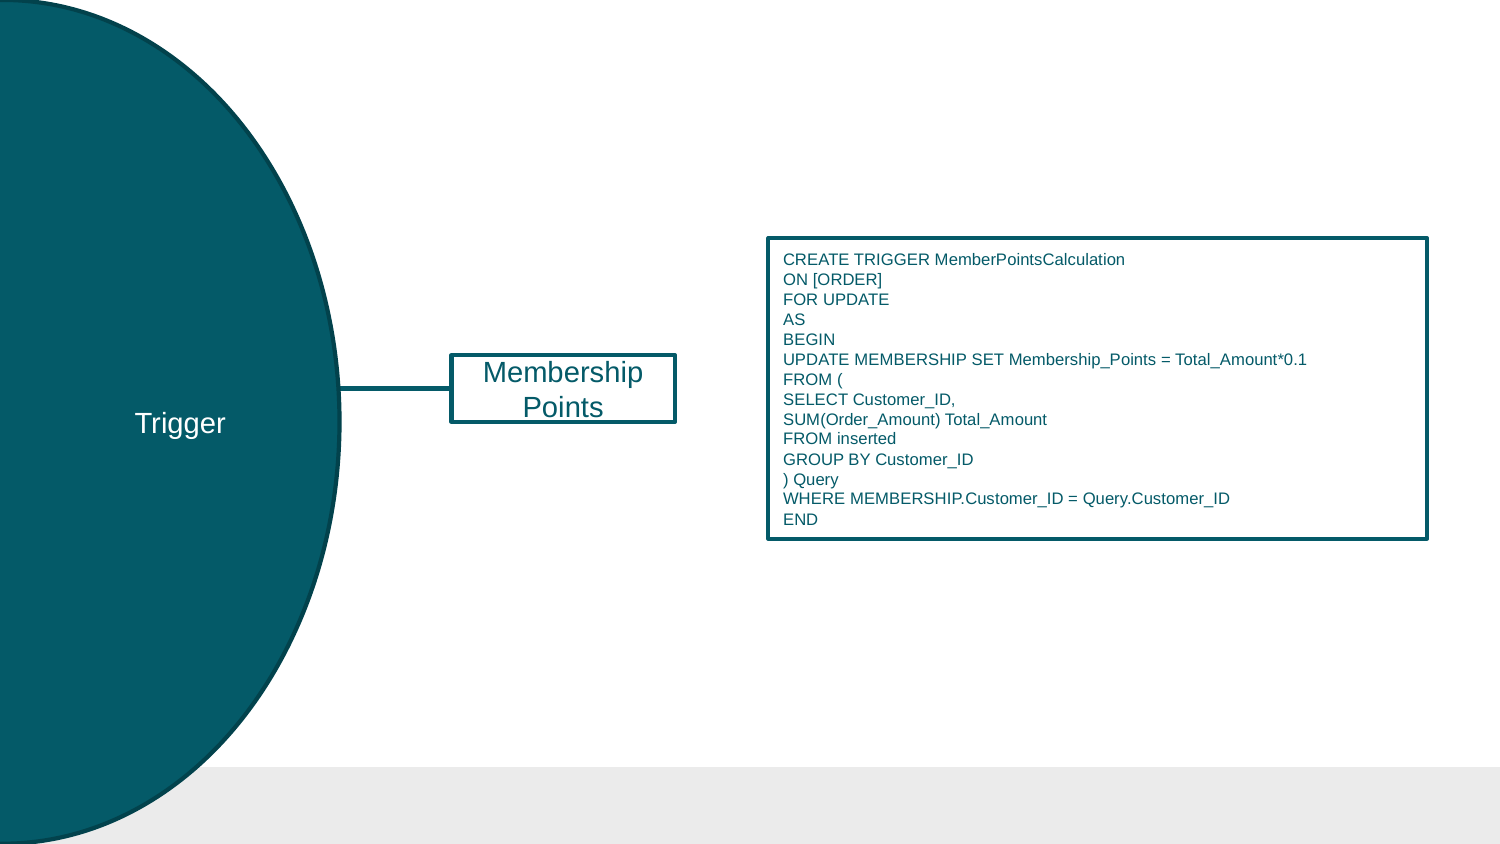

Trigger
CREATE TRIGGER MemberPointsCalculation
ON [ORDER]
FOR UPDATE
AS
BEGIN
UPDATE MEMBERSHIP SET Membership_Points = Total_Amount*0.1
FROM (
SELECT Customer_ID,
SUM(Order_Amount) Total_Amount
FROM inserted
GROUP BY Customer_ID
) Query
WHERE MEMBERSHIP.Customer_ID = Query.Customer_ID
END
Membership Points